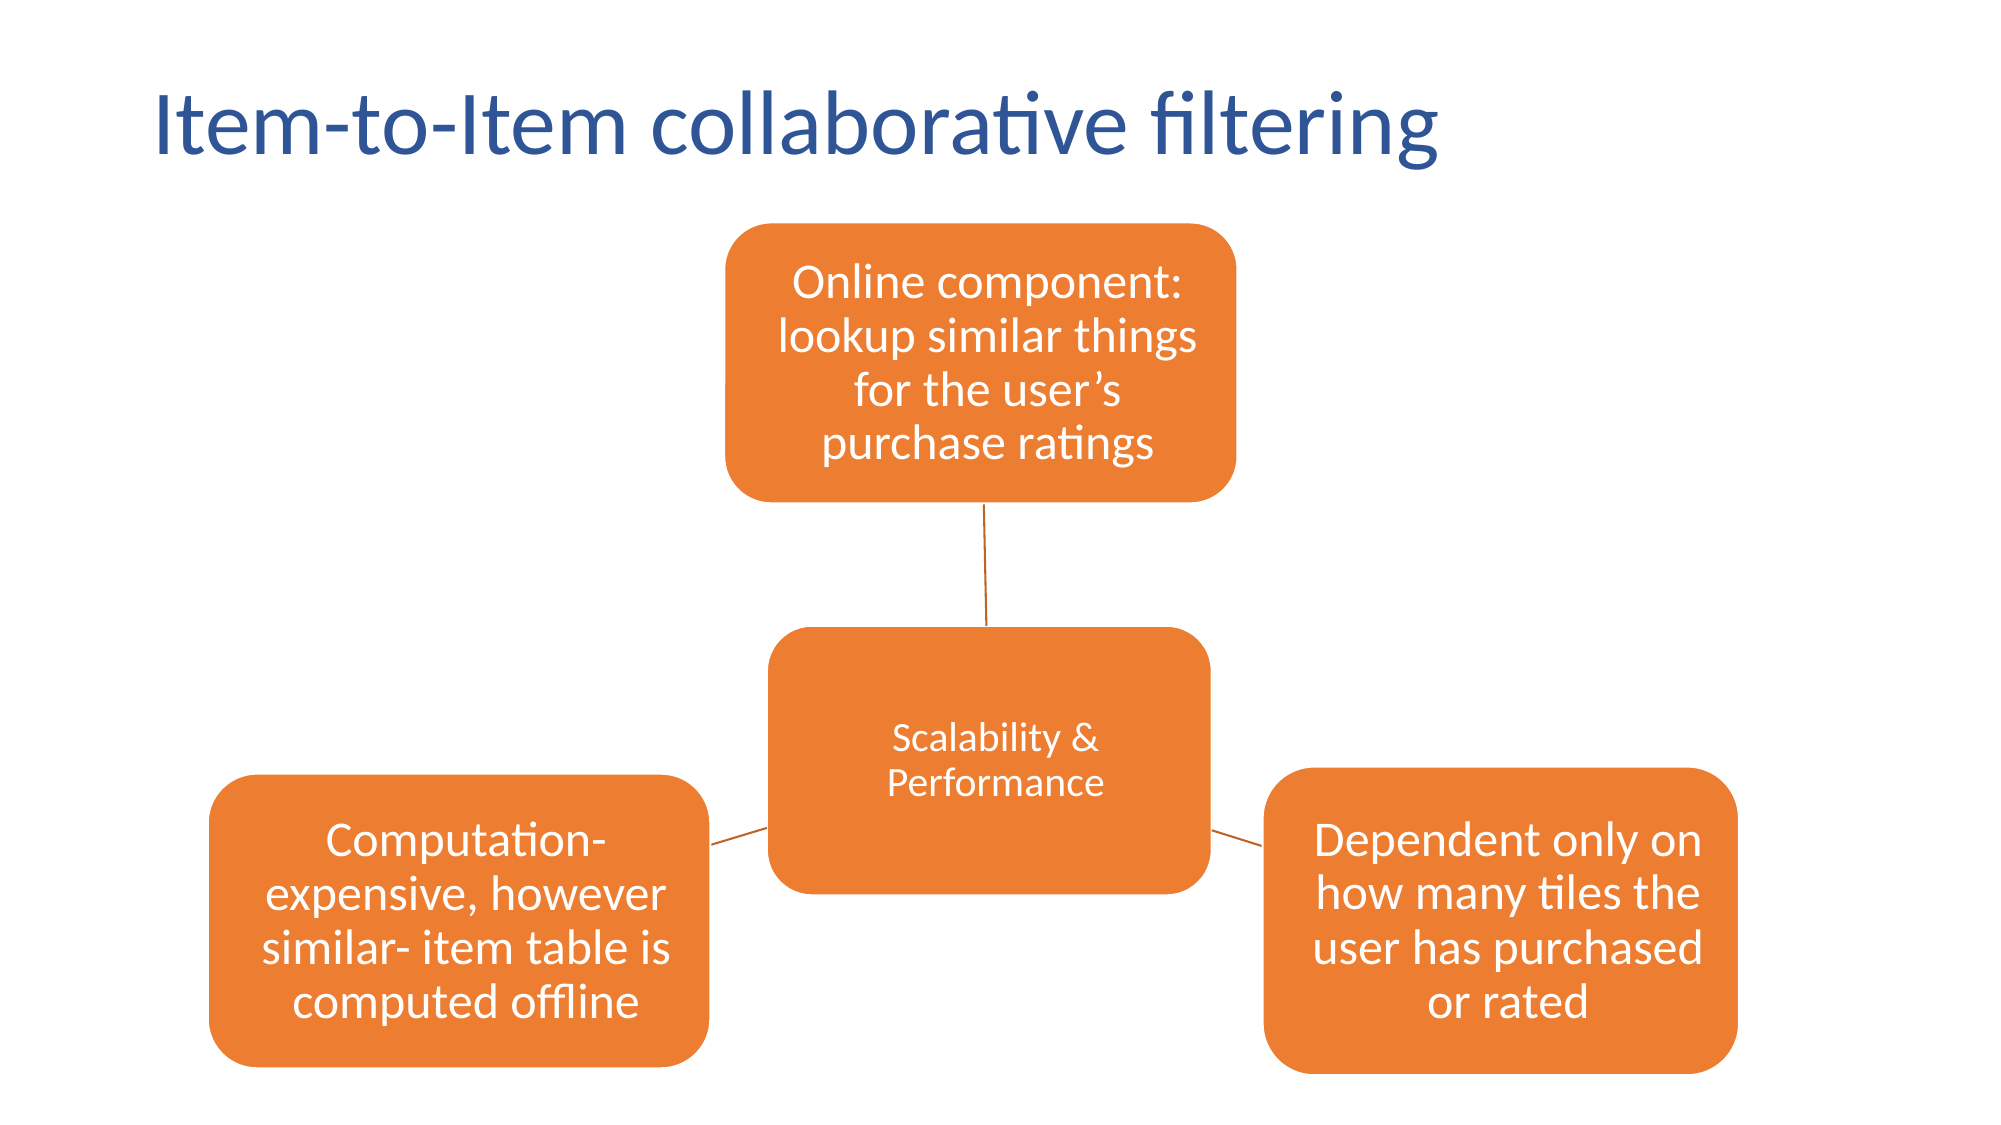

# Item-to-Item collaborative filtering
Scalability & Performance
Online component: lookup similar things for the user’s purchase ratings
Dependent only on how many tiles the user has purchased or rated
Computation-expensive, however similar- item table is computed offline